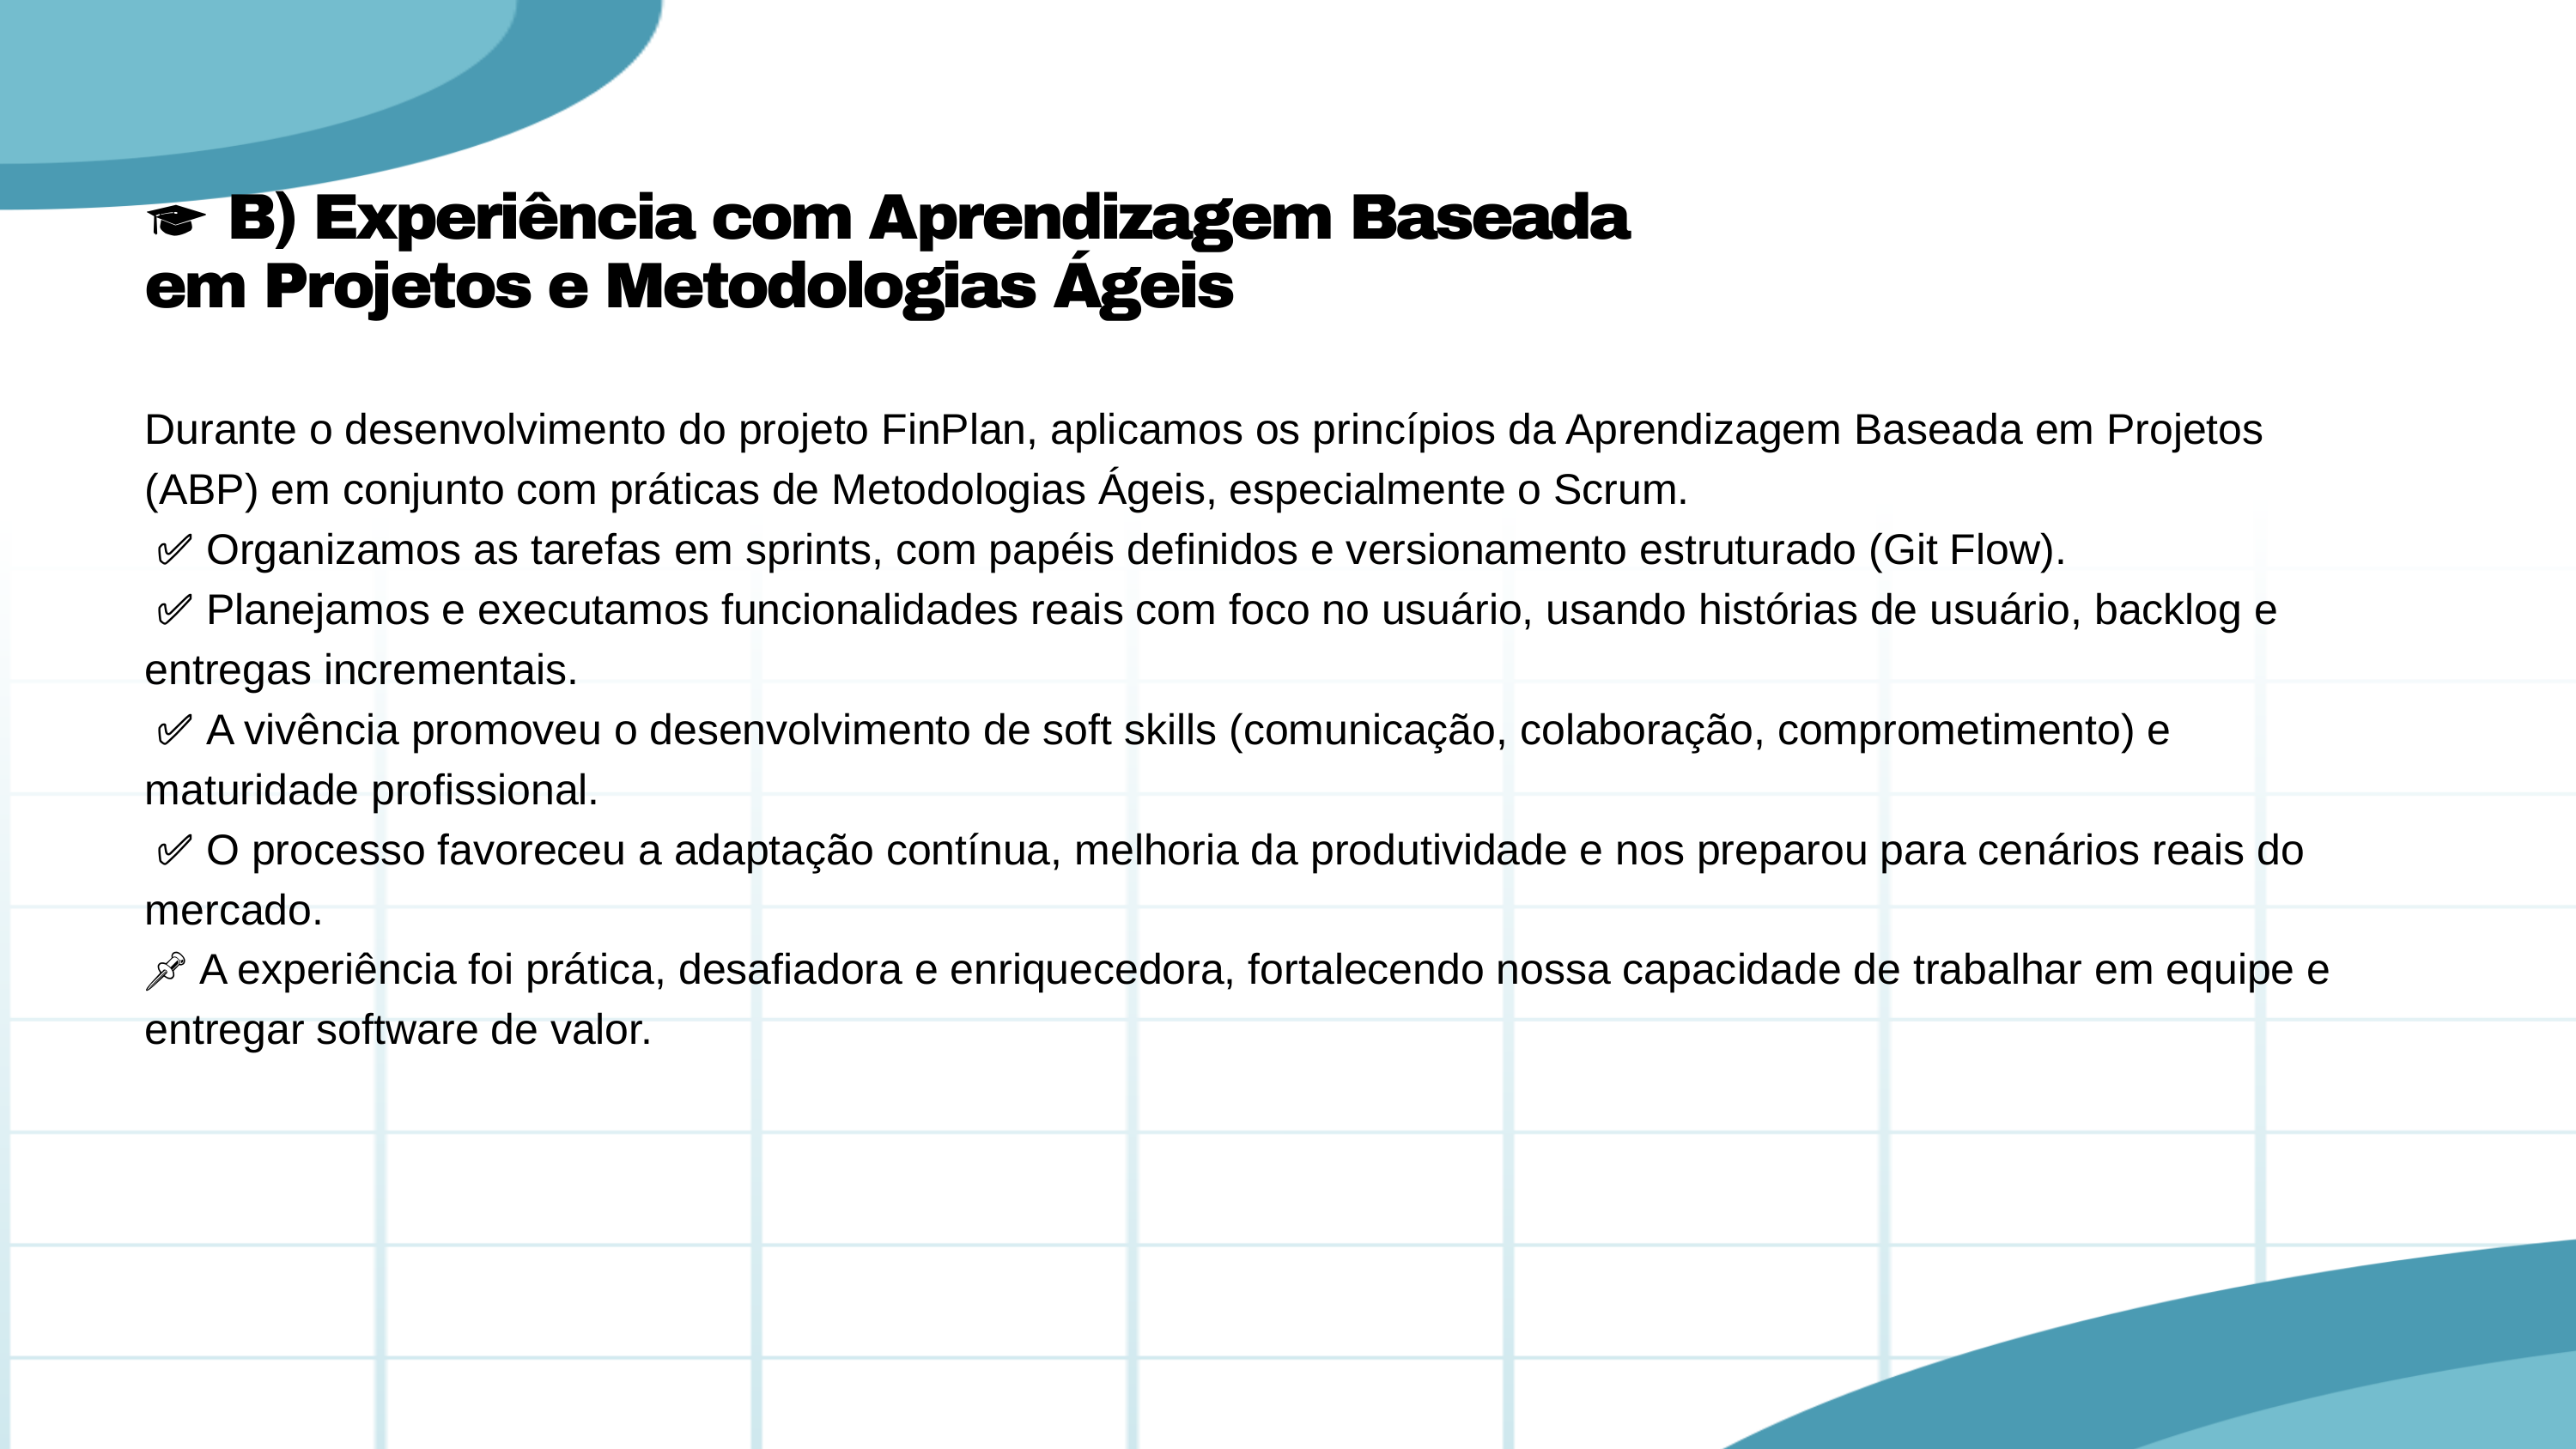

🎓 B) Experiência com Aprendizagem Baseada em Projetos e Metodologias Ágeis
Durante o desenvolvimento do projeto FinPlan, aplicamos os princípios da Aprendizagem Baseada em Projetos (ABP) em conjunto com práticas de Metodologias Ágeis, especialmente o Scrum.
 ✅ Organizamos as tarefas em sprints, com papéis definidos e versionamento estruturado (Git Flow).
 ✅ Planejamos e executamos funcionalidades reais com foco no usuário, usando histórias de usuário, backlog e entregas incrementais.
 ✅ A vivência promoveu o desenvolvimento de soft skills (comunicação, colaboração, comprometimento) e maturidade profissional.
 ✅ O processo favoreceu a adaptação contínua, melhoria da produtividade e nos preparou para cenários reais do mercado.
📌 A experiência foi prática, desafiadora e enriquecedora, fortalecendo nossa capacidade de trabalhar em equipe e entregar software de valor.